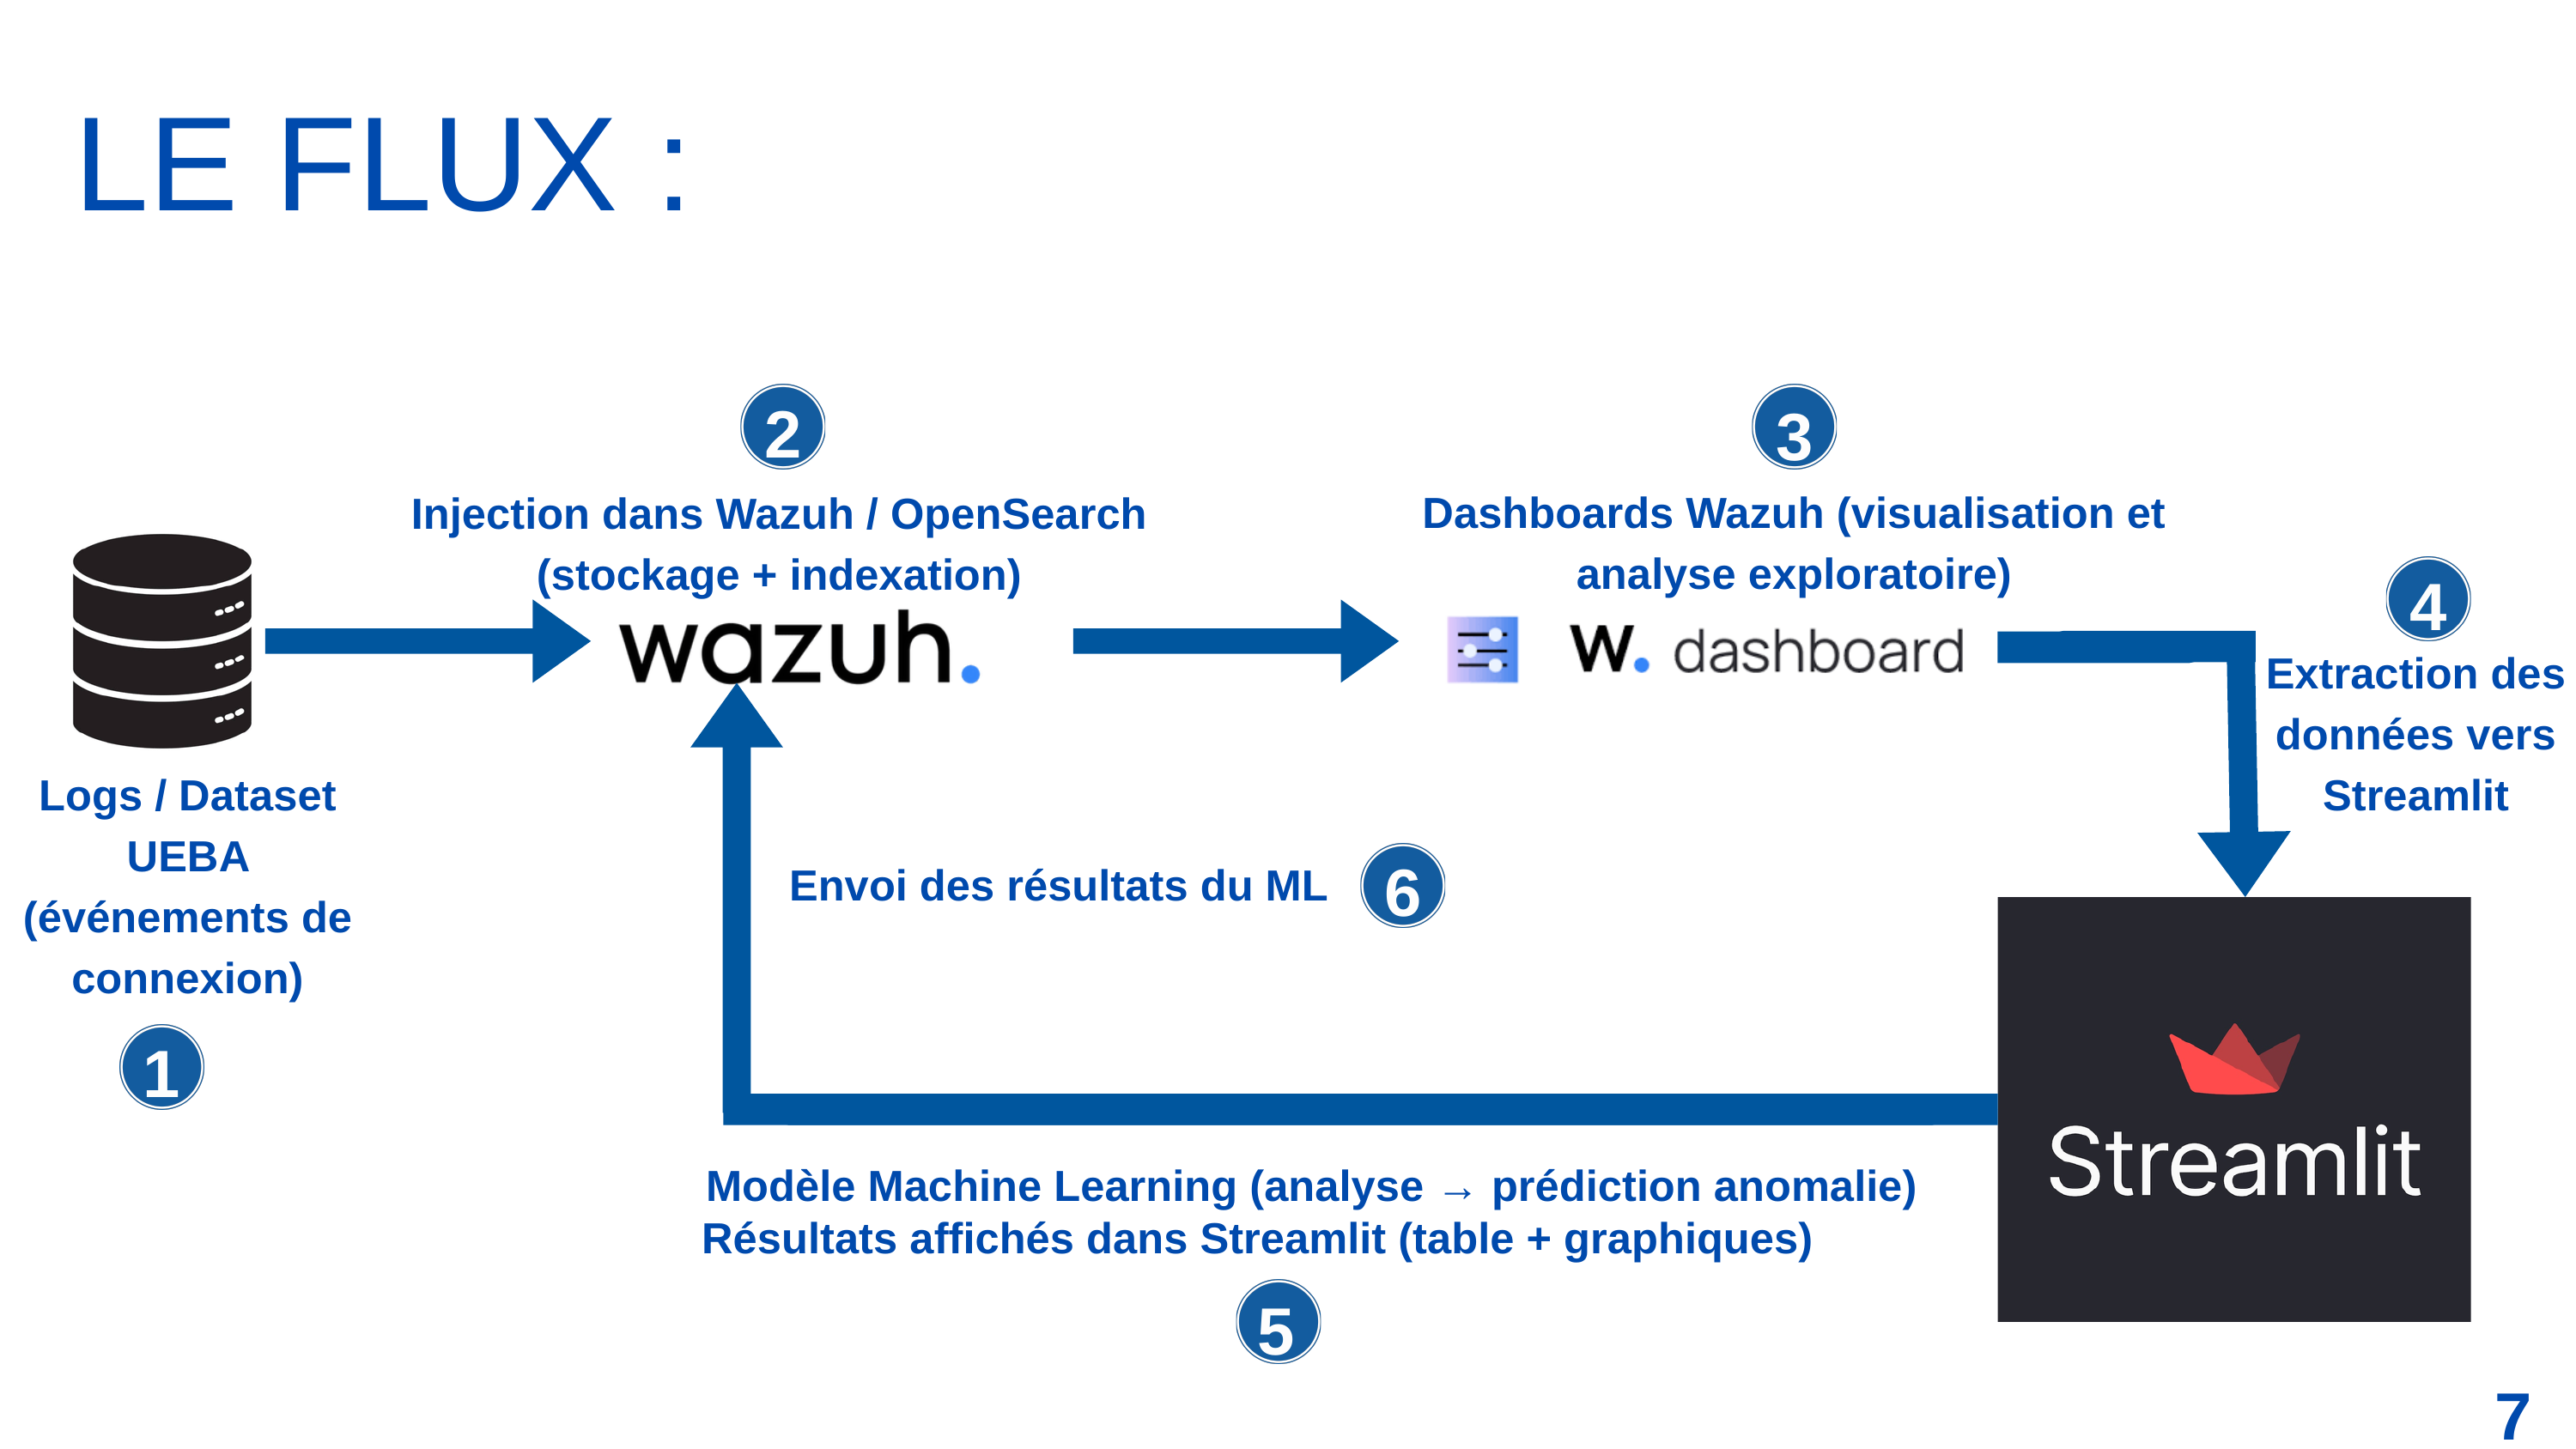

LE FLUX :
2
3

Dashboards Wazuh (visualisation et analyse exploratoire)
Injection dans Wazuh / OpenSearch (stockage + indexation)

4

Extraction des données vers Streamlit

Logs / Dataset UEBA (événements de connexion)
6

Envoi des résultats du ML

1

Modèle Machine Learning (analyse → prédiction anomalie)
Résultats affichés dans Streamlit (table + graphiques)
5

7